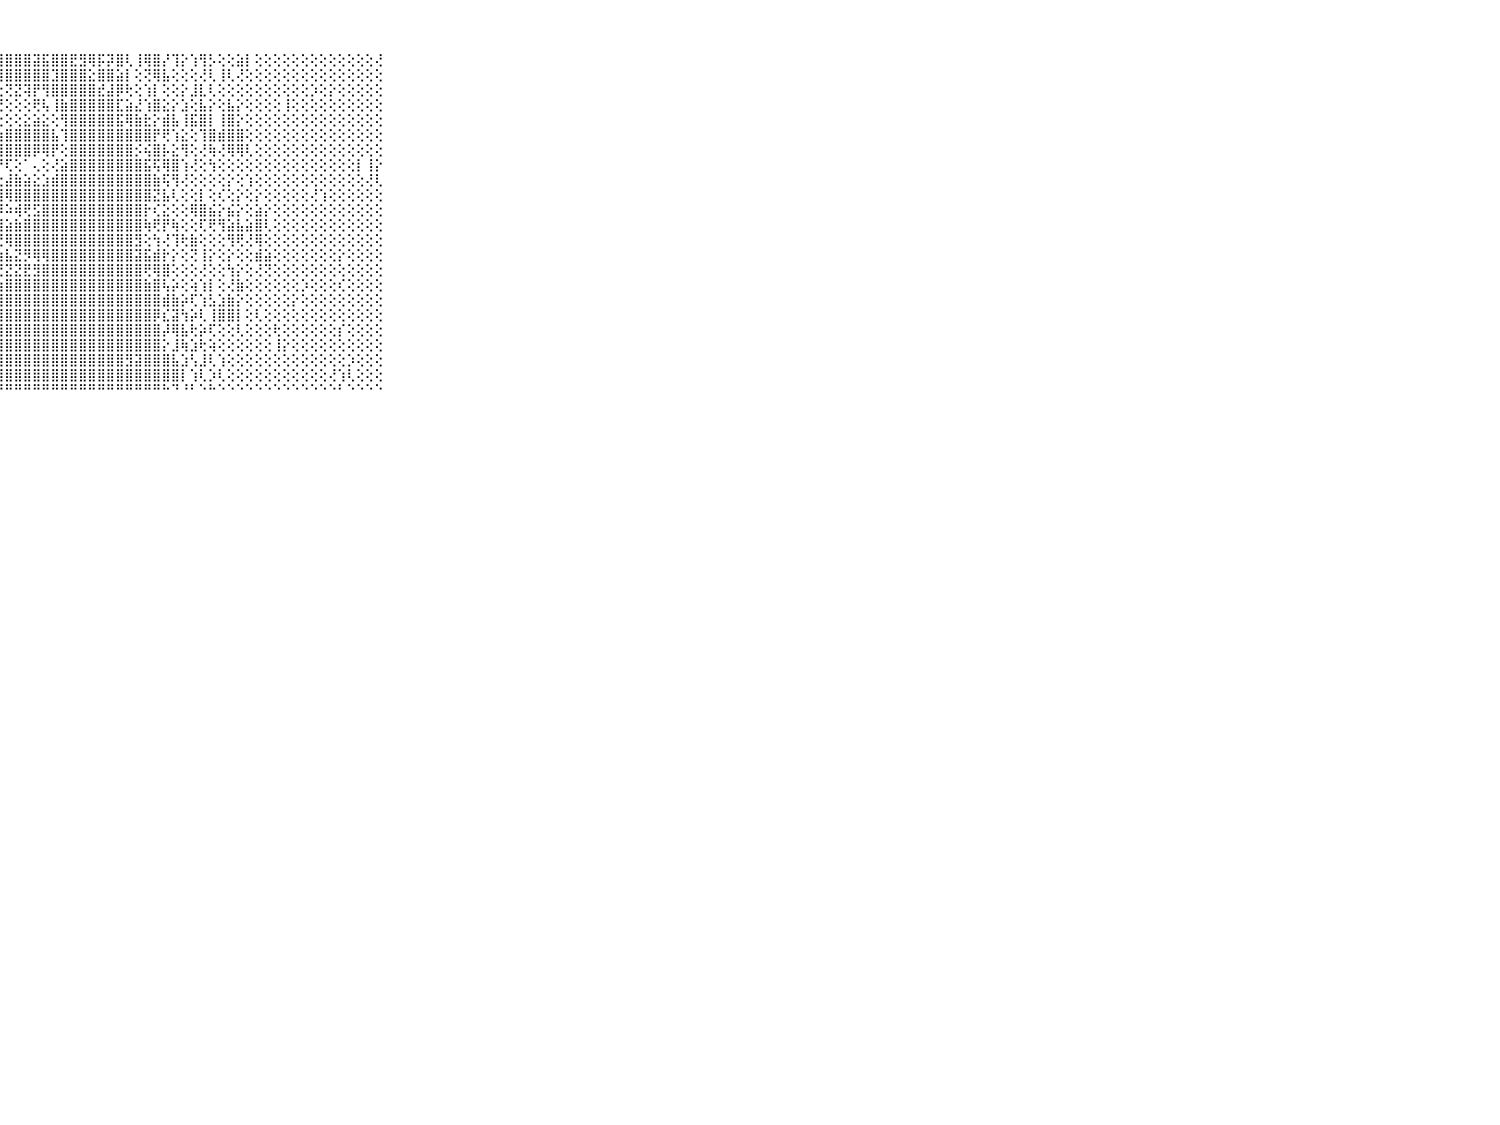

⠀⠀⠀⠀⠀⠀⠀⠀⠀⠀⠀⣿⣿⣿⣿⣿⣿⣿⣿⣿⣿⣿⣿⣿⣿⣿⣿⣿⣿⣿⣿⣽⣯⣿⣿⣟⣻⢿⡯⡽⣿⢇⢸⢿⣿⡜⢹⡕⢱⢻⡣⢕⢕⣵⡇⢕⢕⢕⢕⢕⢕⢕⢕⢕⢕⢕⢕⢕⢜⠀⠀⠀⠀⠀⠀⠀⠀⠀⠀⠀⠀
⠀⠀⠀⠀⠀⠀⠀⠀⠀⠀⠀⣿⣿⣿⣿⣿⣿⣿⣿⣿⣿⣿⣿⣿⣿⣿⣿⣿⣿⣿⣿⣿⣿⣹⣿⣿⣿⣕⣿⣿⣵⡇⢕⢝⢿⣧⢕⢕⢕⢜⢇⢸⢇⢜⢕⢕⢕⢕⢕⢕⢕⢕⢕⢕⢕⢕⢕⢕⢕⠀⠀⠀⠀⠀⠀⠀⠀⠀⠀⠀⠀
⠀⠀⠀⠀⠀⠀⠀⠀⠀⠀⠀⣿⣿⣿⣿⣿⣿⣿⣿⣿⣿⣿⣿⡿⢟⢝⢕⢕⢝⣝⢽⡟⢻⣿⣿⣿⣿⣿⣞⣼⡿⢗⢕⢱⡇⢕⢕⡕⣸⣇⢇⢕⢕⢕⢕⢕⢕⢕⢕⢕⢕⡱⢕⡕⢕⢕⢕⢕⢕⠀⠀⠀⠀⠀⠀⠀⠀⠀⠀⠀⠀
⠀⠀⠀⠀⠀⠀⠀⠀⠀⠀⠀⣿⣿⣿⣿⣿⣿⣿⣿⣿⣿⣿⢟⢕⢕⢕⢵⢞⢕⢕⢕⢟⢧⢸⣷⣿⣿⣿⣿⣿⣏⣵⣜⢱⣿⣕⡕⣱⢕⣧⡕⢕⣧⡕⢕⢕⢕⢕⢸⢕⢕⢕⢕⢕⢕⢕⢕⢕⢕⠀⠀⠀⠀⠀⠀⠀⠀⠀⠀⠀⠀
⠀⠀⠀⠀⠀⠀⠀⠀⠀⠀⠀⣿⣿⣿⣿⣿⣿⣿⣿⣿⣿⢕⠕⢑⠑⠁⢁⢕⢕⢕⣕⣵⣕⢕⢻⣿⣿⣿⣿⣿⣯⢿⣷⣗⡕⣾⣧⢸⣯⣿⡇⢸⣿⡕⢕⢕⢕⢕⢕⢕⢕⢕⢕⢕⢕⢕⢕⢕⢕⠀⠀⠀⠀⠀⠀⠀⠀⠀⠀⠀⠀
⠀⠀⠀⠀⠀⠀⠀⠀⠀⠀⠀⣿⣿⣿⣿⣿⣿⣿⣿⣿⣇⢕⢀⢁⢕⣵⣵⣵⣿⣿⣿⣿⣿⣧⢹⣿⣿⣿⣿⣿⣿⣿⣿⣿⡟⢟⢱⣕⢕⢹⣿⣾⣿⣿⢕⢕⢕⢕⢕⢕⢕⢕⢕⢕⢕⢕⢕⢕⢕⠀⠀⠀⠀⠀⠀⠀⠀⠀⠀⠀⠀
⠀⠀⠀⠀⠀⠀⠀⠀⠀⠀⠀⣿⣿⣿⣿⣿⣿⣿⣿⣿⣿⣇⢕⢱⣿⣿⣿⣿⣿⣿⣿⡿⢿⡟⢕⣿⣿⣿⣿⣿⣿⣿⡪⢮⣿⡧⣕⢻⢕⢜⢷⢜⢿⢿⢇⢕⢕⢕⢕⢕⢕⢕⢕⢕⢕⢕⢕⢕⢕⠀⠀⠀⠀⠀⠀⠀⠀⠀⠀⠀⠀
⠀⠀⠀⠀⠀⠀⠀⠀⠀⠀⠀⣿⣿⣿⣿⣿⣿⣿⣿⣿⣿⣿⡕⢕⠟⠟⠋⠙⢏⢕⠁⢄⢕⢜⣵⣿⣿⣿⣿⣿⣿⣿⣿⣯⢯⢿⣿⢱⢜⢕⢳⢕⢕⢕⢕⢕⢕⢕⢕⢕⢕⢕⢕⢕⢕⢕⡇⢸⡕⠀⠀⠀⠀⠀⠀⠀⠀⠀⠀⠀⠀
⠀⠀⠀⠀⠀⠀⠀⠀⠀⠀⠀⣿⣿⣿⣿⣿⣿⣿⣿⣿⣿⣿⣿⢇⢀⢄⢄⢕⣼⣷⣵⣕⣱⣾⣿⣿⣿⣿⣿⣿⣿⣿⣿⣿⣷⢯⢻⢜⢕⢕⢕⢕⡕⢕⢱⢕⢕⢕⢕⢕⢕⢕⢕⢕⢕⢕⢕⢜⢇⠀⠀⠀⠀⠀⠀⠀⠀⠀⠀⠀⠀
⠀⠀⠀⠀⠀⠀⠀⠀⠀⠀⠀⣿⣿⣿⣿⣿⣿⣿⣿⣿⣿⣿⣷⡕⢣⣕⣵⣾⢿⣿⣿⣿⣿⣿⣿⣿⣿⣿⣿⣿⣿⣿⣿⣿⣝⣧⢇⢕⢕⡇⢕⢎⢕⡕⢕⡕⢕⢕⢕⢕⢕⢜⢱⢕⢕⢕⢕⢕⢕⠀⠀⠀⠀⠀⠀⠀⠀⠀⠀⠀⠀
⠀⠀⠀⠀⠀⠀⠀⠀⠀⠀⠀⣿⣿⣿⣿⣿⣿⣿⣿⣿⣿⣿⣿⣿⣯⣿⣿⡿⠵⢾⢟⣫⣿⣿⣿⣿⣿⣿⣿⣿⣿⣿⣿⡗⢎⣕⢕⢕⢿⣿⣮⡕⣮⡕⢕⣵⡕⢕⢕⢕⢕⢕⢕⢕⢕⢕⢕⢕⢕⠀⠀⠀⠀⠀⠀⠀⠀⠀⠀⠀⠀
⠀⠀⠀⠀⠀⠀⠀⠀⠀⠀⠀⣿⣿⣿⣿⣿⣿⣿⣿⣿⣿⡿⣿⣿⣿⣿⢿⣿⣵⣷⣿⣿⣿⣿⣿⣿⣿⣿⣿⣿⣿⣿⣿⢷⢟⡟⢷⢕⢕⢏⢟⢻⣵⣧⣵⣿⢇⢕⢕⢕⢕⢕⢕⢕⢕⢕⢕⢕⢕⠀⠀⠀⠀⠀⠀⠀⠀⠀⠀⠀⠀
⠀⠀⠀⠀⠀⠀⠀⠀⠀⠀⠀⣿⣿⣿⣿⣿⣿⣿⣿⣿⣿⣷⣟⣿⢟⢏⢕⢜⢿⣿⣿⣿⣿⣿⣿⣿⣿⣿⣿⣿⣿⣿⣻⢕⢳⢜⢹⢗⣷⢕⢕⢕⢻⢟⢜⢿⢕⢕⢕⢕⢕⢕⢕⢕⢕⢕⢕⢕⢕⠀⠀⠀⠀⠀⠀⠀⠀⠀⠀⠀⠀
⠀⠀⠀⠀⠀⠀⠀⠀⠀⠀⠀⣿⣿⣿⣿⣿⣿⣿⣿⣿⣿⣿⣿⢧⢕⢕⢳⣷⣧⣝⡻⢿⢿⣿⣿⣿⣿⣿⣿⣿⣿⣿⣽⣯⣾⡗⡕⢕⢝⢸⡕⢕⡕⢕⢕⣾⣵⢕⢕⢕⢕⢕⢕⢕⡕⢕⢕⢕⢕⠀⠀⠀⠀⠀⠀⠀⠀⠀⠀⠀⠀
⠀⠀⠀⠀⠀⠀⠀⠀⠀⠀⠀⣿⣿⣿⣿⣿⣿⣿⣿⣿⣿⣿⣿⣿⣿⣷⣕⢜⣝⣝⣟⣻⣿⣿⣿⣿⣿⣿⣿⣿⣿⣿⣿⢟⢿⣿⢕⢕⢕⢜⢕⢕⢳⡕⢕⢜⢝⢕⢕⢕⢕⢕⢕⢕⢕⢕⢕⢕⢕⠀⠀⠀⠀⠀⠀⠀⠀⠀⠀⠀⠀
⠀⠀⠀⠀⠀⠀⠀⠀⠀⠀⠀⣿⣿⣿⣿⣿⣿⣿⣿⣿⣿⣿⣿⣿⣿⣿⣿⣷⣿⣿⣿⣿⣿⣿⣿⣿⣿⣿⣿⣿⣿⣿⣿⣷⣿⢧⡵⢕⢵⢱⡇⢕⢜⣷⢕⢕⢕⢕⢕⢕⡱⢕⢕⢕⢎⢕⢕⢕⢕⠀⠀⠀⠀⠀⠀⠀⠀⠀⠀⠀⠀
⠀⠀⠀⠀⠀⠀⠀⠀⠀⠀⠀⣿⣿⣿⣿⣿⣿⣿⣿⣿⣿⣿⣿⣿⣿⣿⣿⣿⣿⣿⣿⣿⣿⣿⣿⣿⣿⣿⣿⣿⣿⣿⣿⣿⣿⣾⣷⡵⢏⢱⣣⣱⣷⡕⢕⢕⢕⢕⢕⡕⢕⢕⢕⢕⢕⢕⢕⢕⢕⠀⠀⠀⠀⠀⠀⠀⠀⠀⠀⠀⠀
⠀⠀⠀⠀⠀⠀⠀⠀⠀⠀⠀⣿⣿⣿⣿⣿⣿⣿⣿⣿⣿⣿⣿⣿⣿⣿⣿⣿⣿⣿⣿⣿⣿⣿⣿⣿⣿⣿⣿⣿⣿⣿⣿⣿⡿⣎⣽⢳⡵⢇⢸⣿⣿⡇⢕⢇⢕⢕⢕⢕⢕⢕⢕⢕⢕⢕⢕⢕⢕⠀⠀⠀⠀⠀⠀⠀⠀⠀⠀⠀⠀
⠀⠀⠀⠀⠀⠀⠀⠀⠀⠀⠀⣿⣿⣿⣿⣿⣿⣿⣿⣿⣿⣿⣿⣿⣿⣿⣿⣿⣿⣿⣿⣿⣿⣿⣿⣿⣿⣿⣿⣿⣿⣿⣿⣿⣿⡼⢿⣧⢗⡵⢏⢕⢕⢇⢕⢕⢕⢗⢕⢕⢕⢕⢕⢕⡎⢕⢕⢕⢕⠀⠀⠀⠀⠀⠀⠀⠀⠀⠀⠀⠀
⠀⠀⠀⠀⠀⠀⠀⠀⠀⠀⠀⣿⣿⣿⣿⣿⣿⣿⣿⣿⣿⣿⣿⣿⣿⣿⣿⣿⣿⣿⣿⣿⣿⣿⣿⣿⣿⣿⣿⣿⣿⣿⣿⣿⣿⡕⣸⢷⣱⢗⢵⢕⢕⢕⢕⢕⢕⢸⡕⢕⢕⢕⢕⢕⢕⢕⢕⢕⢕⠀⠀⠀⠀⠀⠀⠀⠀⠀⠀⠀⠀
⠀⠀⠀⠀⠀⠀⠀⠀⠀⠀⠀⣿⣿⣿⣿⣿⣿⣿⣿⣿⣿⣿⣿⣿⣿⣿⣿⣿⣿⣿⣿⣿⣿⣿⣿⣿⣿⣿⣿⣿⣿⣻⣽⣿⣿⣿⣧⣱⢣⣸⢇⢱⢕⢕⢕⢕⢕⢕⢕⢕⢕⢕⢕⢕⢕⡱⢕⢕⢕⠀⠀⠀⠀⠀⠀⠀⠀⠀⠀⠀⠀
⠀⠀⠀⠀⠀⠀⠀⠀⠀⠀⠀⣿⣿⣿⣿⣿⣿⣿⣿⣿⣿⣿⣿⣿⣿⣿⣿⣿⣿⣿⣿⣿⣿⣿⣿⣿⣿⣿⣿⣿⣿⣿⣿⣿⣿⣿⣿⡇⢱⢇⡱⢇⢕⢕⢕⢕⢕⢕⢕⢕⢕⢕⢕⢜⢱⢇⢕⢕⢕⠀⠀⠀⠀⠀⠀⠀⠀⠀⠀⠀⠀
⠀⠀⠀⠀⠀⠀⠀⠀⠀⠀⠀⠛⠛⠛⠛⠛⠛⠛⠛⠛⠛⠛⠙⠛⠛⠛⠛⠛⠛⠛⠛⠛⠛⠛⠛⠛⠛⠛⠛⠛⠛⠛⠛⠛⠛⠓⠙⠘⠃⠑⠓⠑⠑⠑⠑⠑⠑⠑⠑⠑⠑⠑⠑⠑⠃⠑⠑⠑⠑⠀⠀⠀⠀⠀⠀⠀⠀⠀⠀⠀⠀